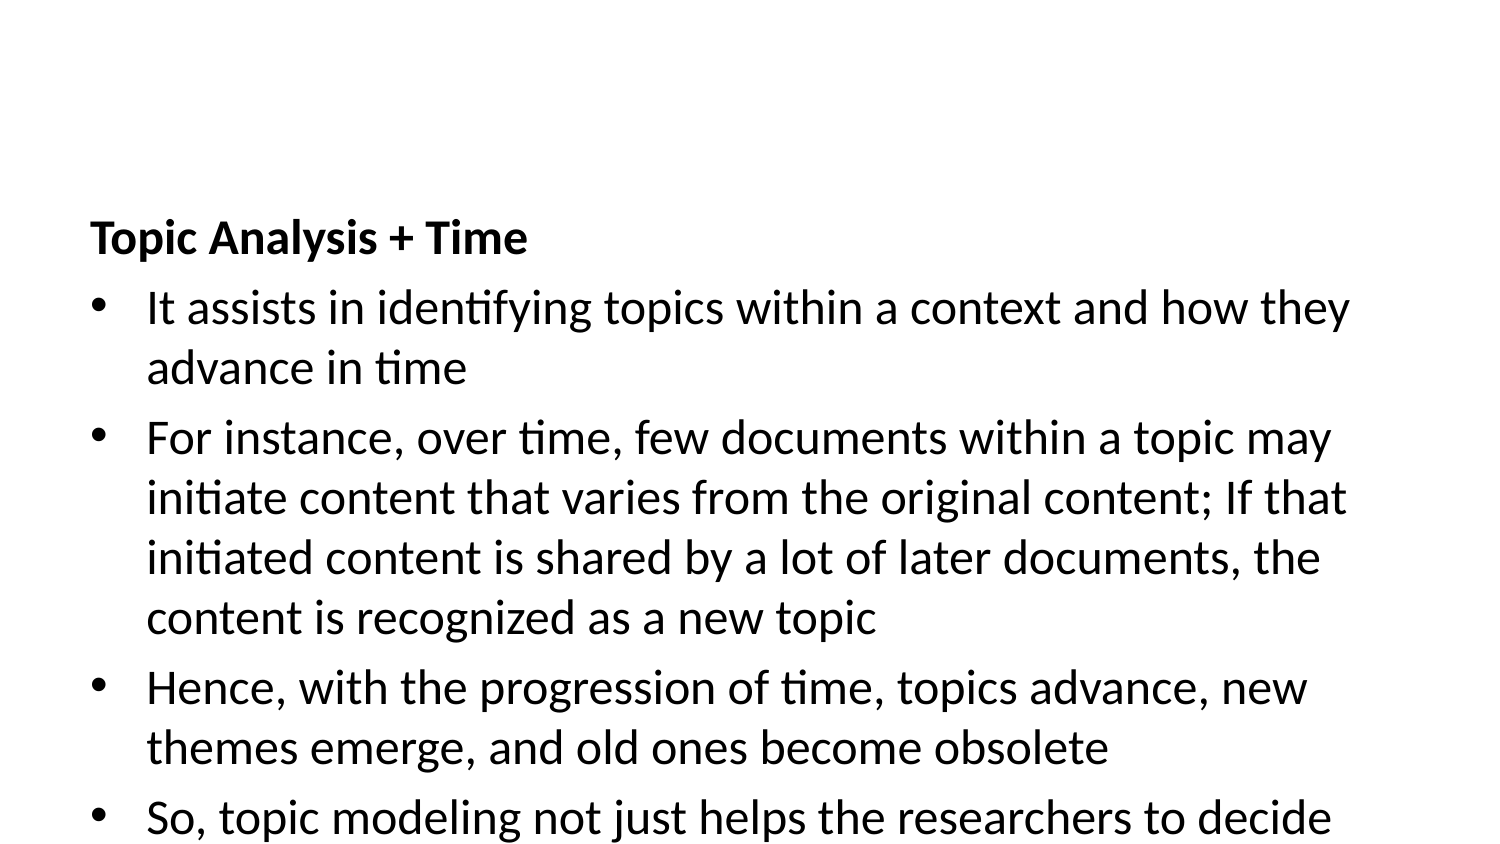

Topic Analysis + Time
It assists in identifying topics within a context and how they advance in time
For instance, over time, few documents within a topic may initiate content that varies from the original content; If that initiated content is shared by a lot of later documents, the content is recognized as a new topic
Hence, with the progression of time, topics advance, new themes emerge, and old ones become obsolete
So, topic modeling not just helps the researchers to decide the trending topics or related fields to their field of intrigue but additionally encourages them to distinguish new concepts and fields over time
How to DO Topic Modeling?
Extract/Retrieve/Prepare dataset (e.g. webscraping, API, etc.)
Preparing a corpus (such as converting files from PDF to plain text format)
Conducting text pre-processing (removing, stopwords, tokenization, stemming, n-grams)
Exploratory analysis (Word clouds, clustering)
Determining the number of topics (using perplexity, coherence, entropy, or eye-ball method)
Selecting the appropriate algorithm (such as LDA, STM, CTM)
Seeding (so that one can reproduce the algorithm with the same selected parameters)
Running the selected algorithm using proprietary or open-source tools (such as RapidMiner, TopicModelingTool) or programming languages (such as R or Python)
Iterating the whole process till the algorithm fits the model
When to Use Topic Modeling
When you have a vast collection of text documents
When the collection belongs to a specific subject
When the collection has a similar type of documents, such as when all files in the collection are newspaper articles
When NOT to Use Topic Modeling
When you have a relatively small number of documents
When you do not have any idea about your collection. In this case, clustering will be a better option than using topic modeling
When the collection has a mixture of different types of documents, such as when the collection is composed of newspaper archives, journal articles, and ETDs
Available Tools and Packages